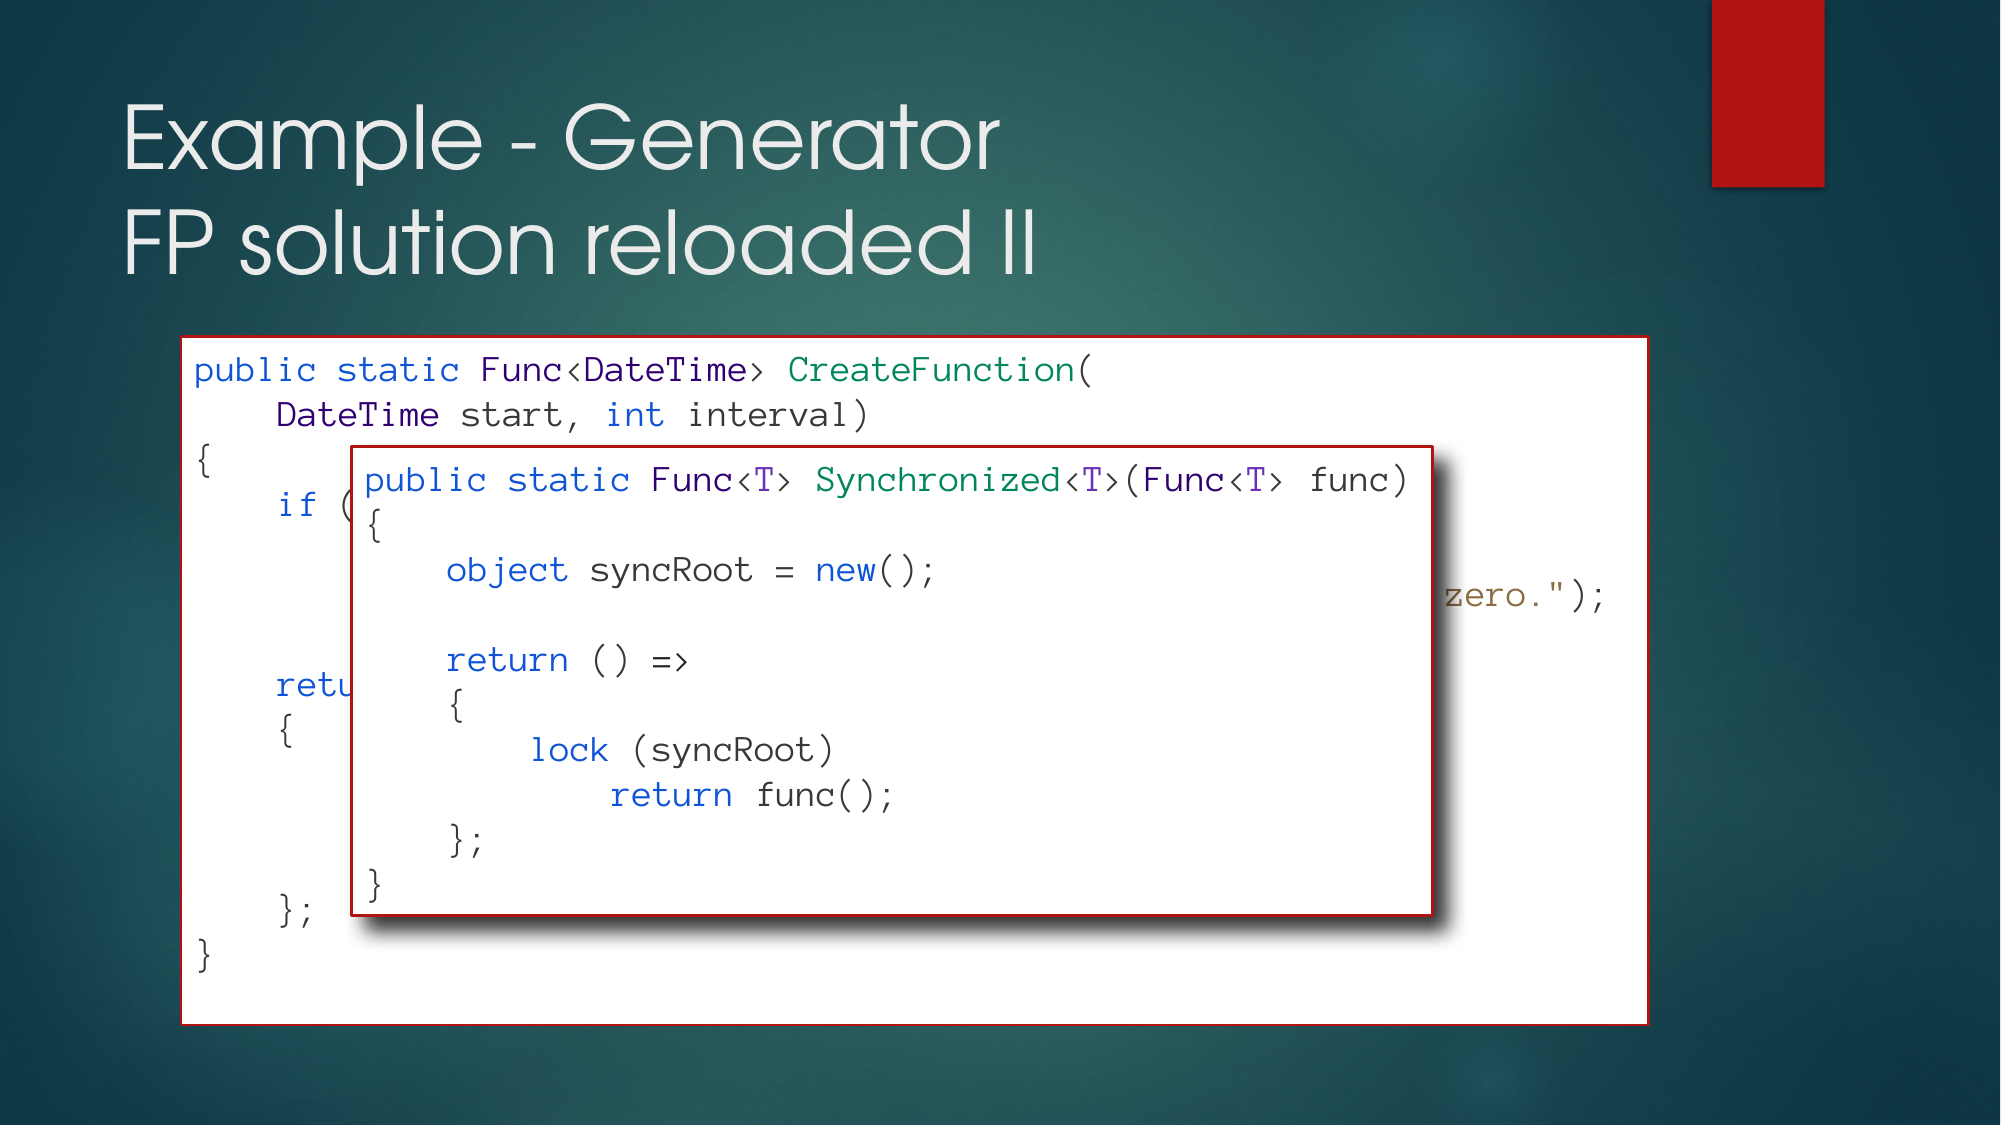

# Example - Generator FP solution reloaded II
public static Func<DateTime> CreateFunction(
    DateTime start, int interval)
{
    if (interval < 1)
        throw new ArgumentOutOfRangeException(
            nameof(interval), "Interval must be greater than zero.");
    return () =>
    {
        var currentTime = start;
        start = start.AddSeconds(interval);
        return currentTime;
    };
}
public static Func<T> Synchronized<T>(Func<T> func)
{
    object syncRoot = new();
    return () =>
    {
        lock (syncRoot)
            return func();
    };
}